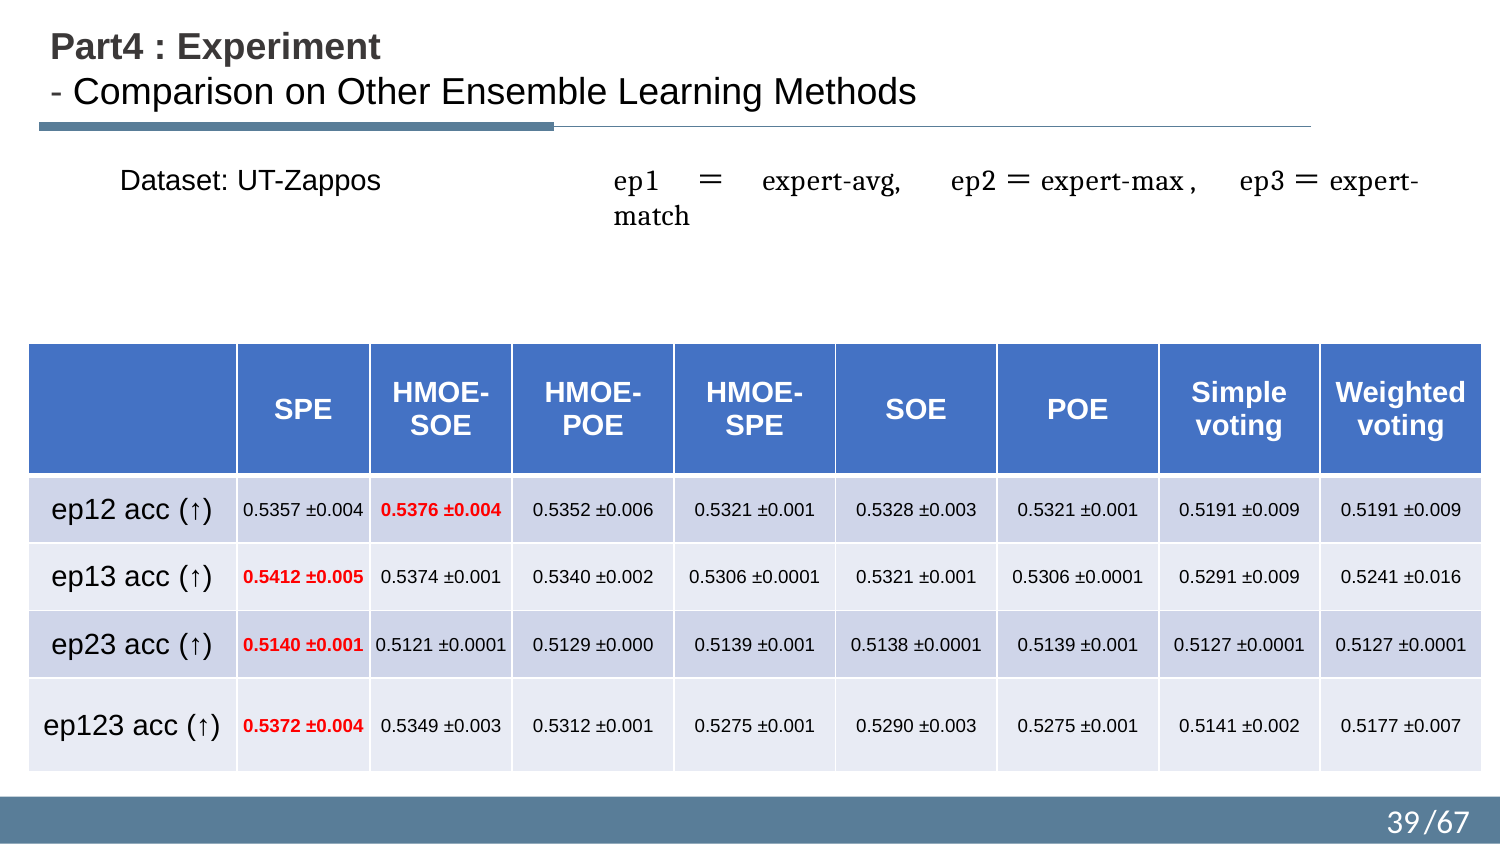

Part4 : Experiment
- Comparison on Other Ensemble Learning Methods
ep1　＝　expert-avg, 　ep2＝expert-max ,　ep3＝expert-match
Dataset: UT-Zappos
|  | SPE | HMOE-SOE | HMOE-POE | HMOE-SPE | SOE | POE | Simple voting | Weighted voting |
| --- | --- | --- | --- | --- | --- | --- | --- | --- |
| ep12 acc (↑) | 0.5357 ±0.004 | 0.5376 ±0.004 | 0.5352 ±0.006 | 0.5321 ±0.001 | 0.5328 ±0.003 | 0.5321 ±0.001 | 0.5191 ±0.009 | 0.5191 ±0.009 |
| ep13 acc (↑) | 0.5412 ±0.005 | 0.5374 ±0.001 | 0.5340 ±0.002 | 0.5306 ±0.0001 | 0.5321 ±0.001 | 0.5306 ±0.0001 | 0.5291 ±0.009 | 0.5241 ±0.016 |
| ep23 acc (↑) | 0.5140 ±0.001 | 0.5121 ±0.0001 | 0.5129 ±0.000 | 0.5139 ±0.001 | 0.5138 ±0.0001 | 0.5139 ±0.001 | 0.5127 ±0.0001 | 0.5127 ±0.0001 |
| ep123 acc (↑) | 0.5372 ±0.004 | 0.5349 ±0.003 | 0.5312 ±0.001 | 0.5275 ±0.001 | 0.5290 ±0.003 | 0.5275 ±0.001 | 0.5141 ±0.002 | 0.5177 ±0.007 |
39
/67